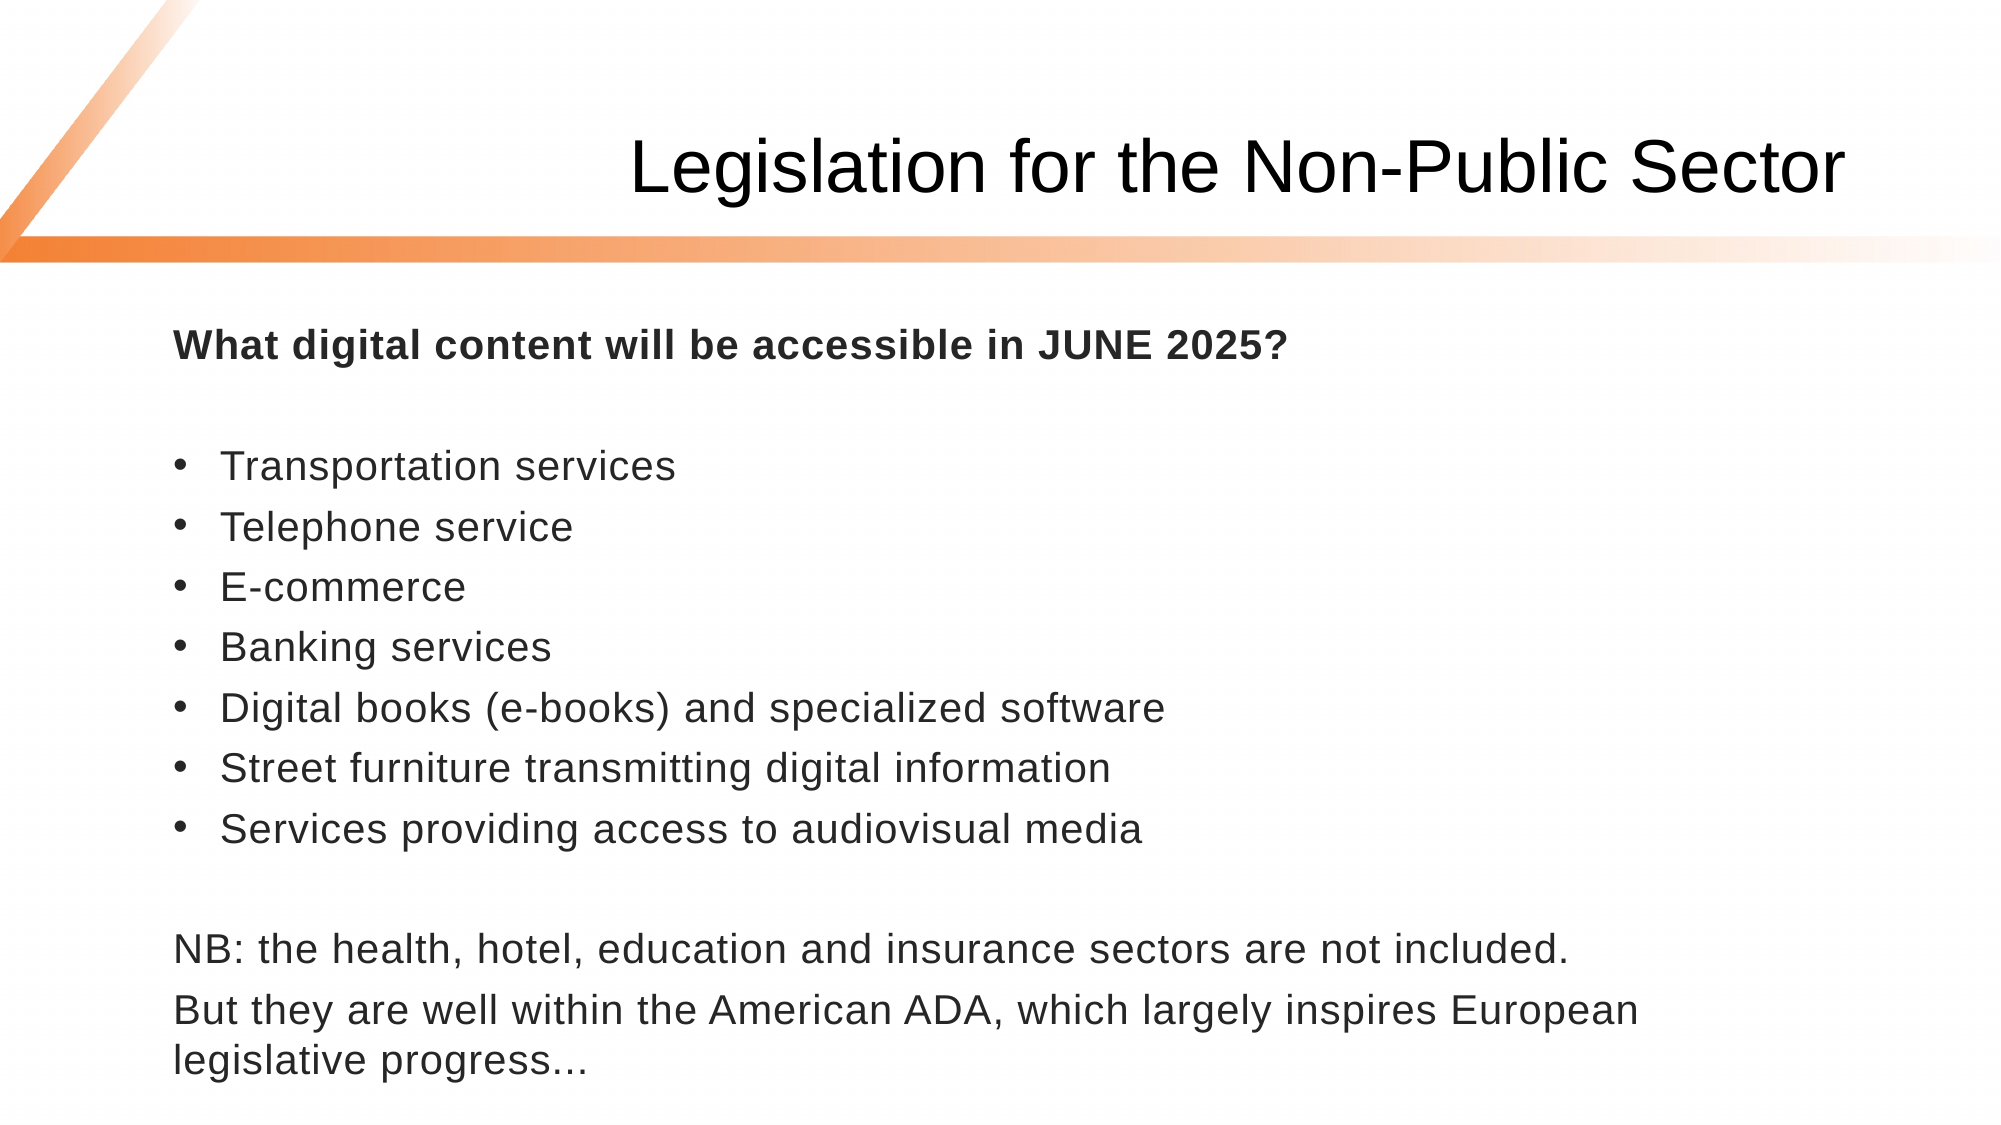

# Legislation for the Non-Public Sector
What digital content will be accessible in JUNE 2025?

Transportation services
Telephone service
E-commerce
Banking services
Digital books (e-books) and specialized software
Street furniture transmitting digital information
Services providing access to audiovisual media

NB: the health, hotel, education and insurance sectors are not included.
But they are well within the American ADA, which largely inspires European legislative progress...